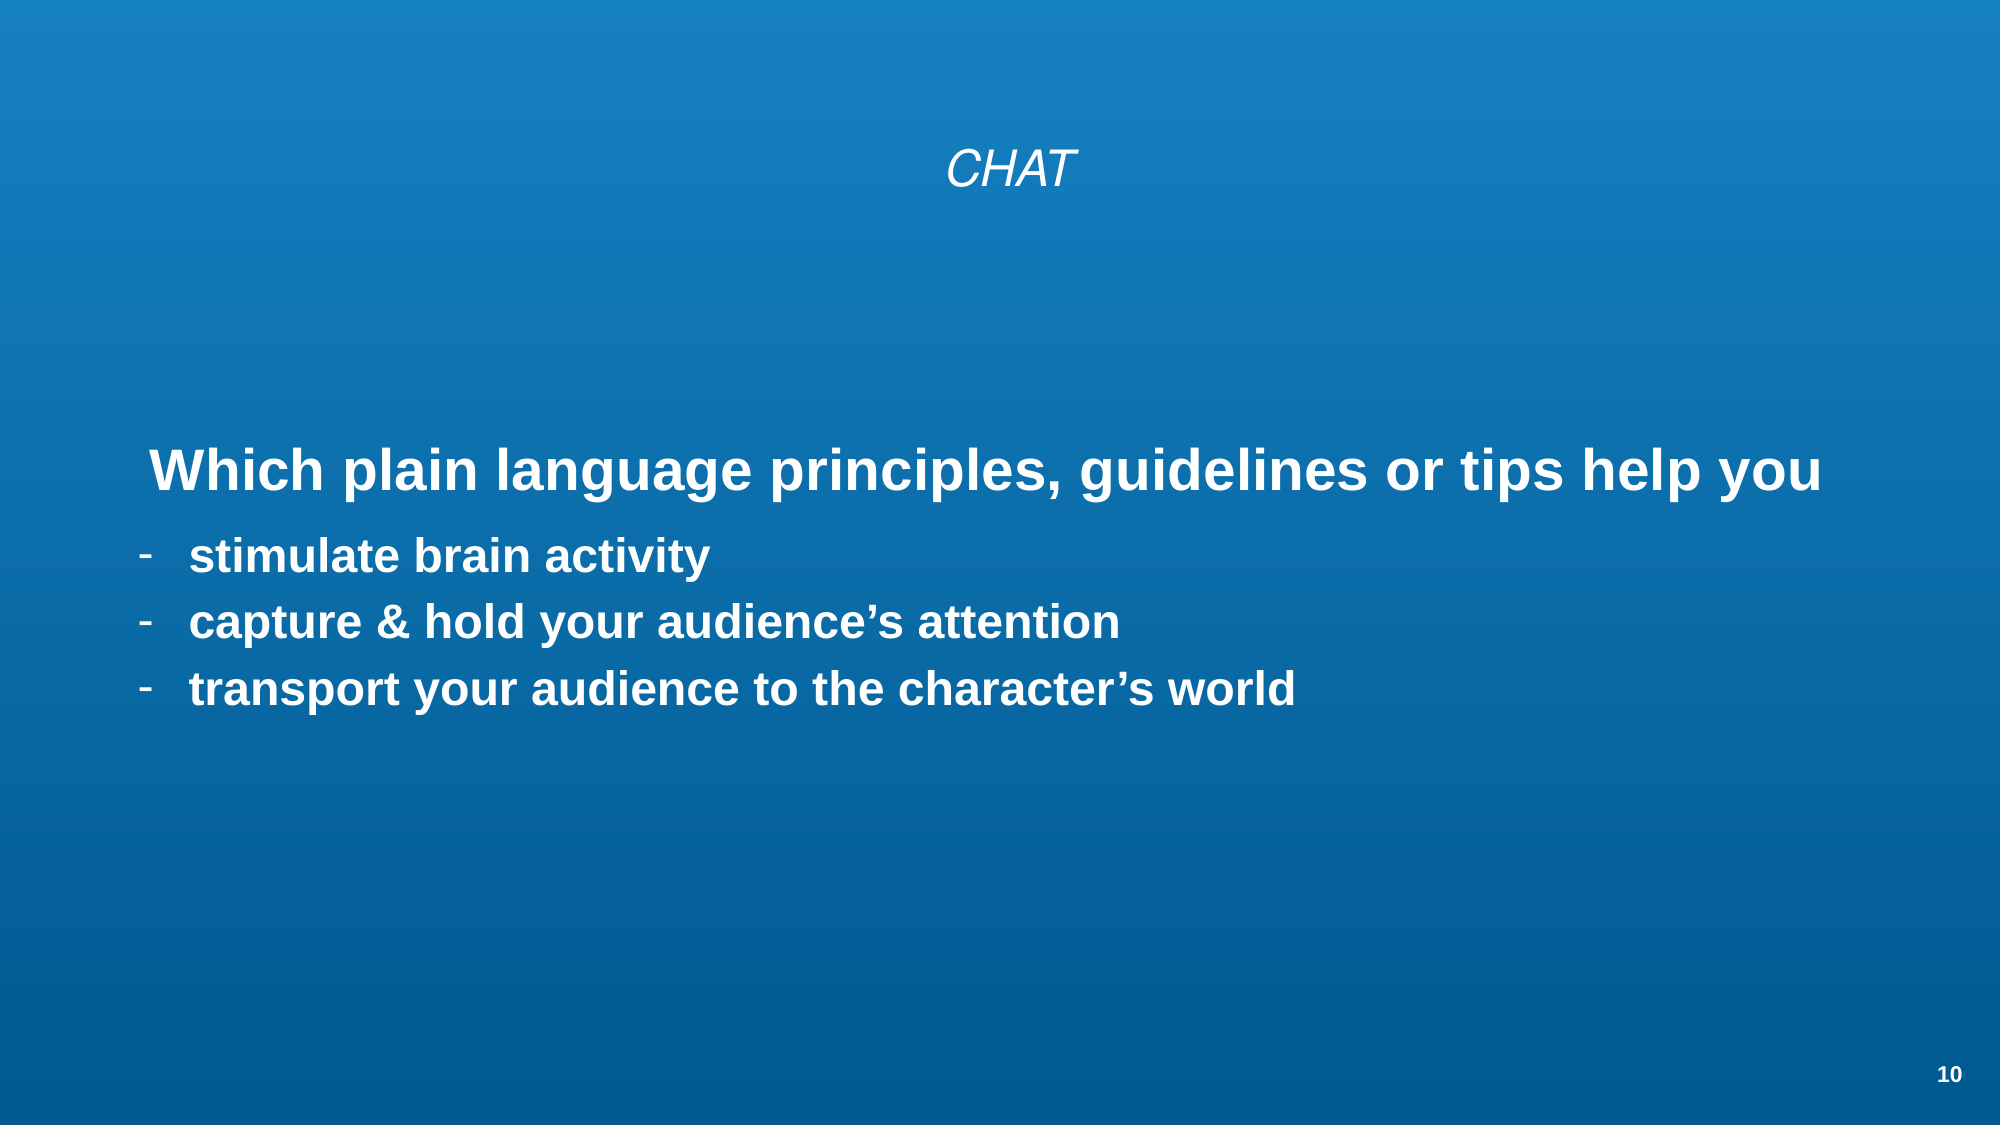

CHAT
# Which plain language principles, guidelines or tips help you
stimulate brain activity
capture & hold your audience’s attention
transport your audience to the character’s world